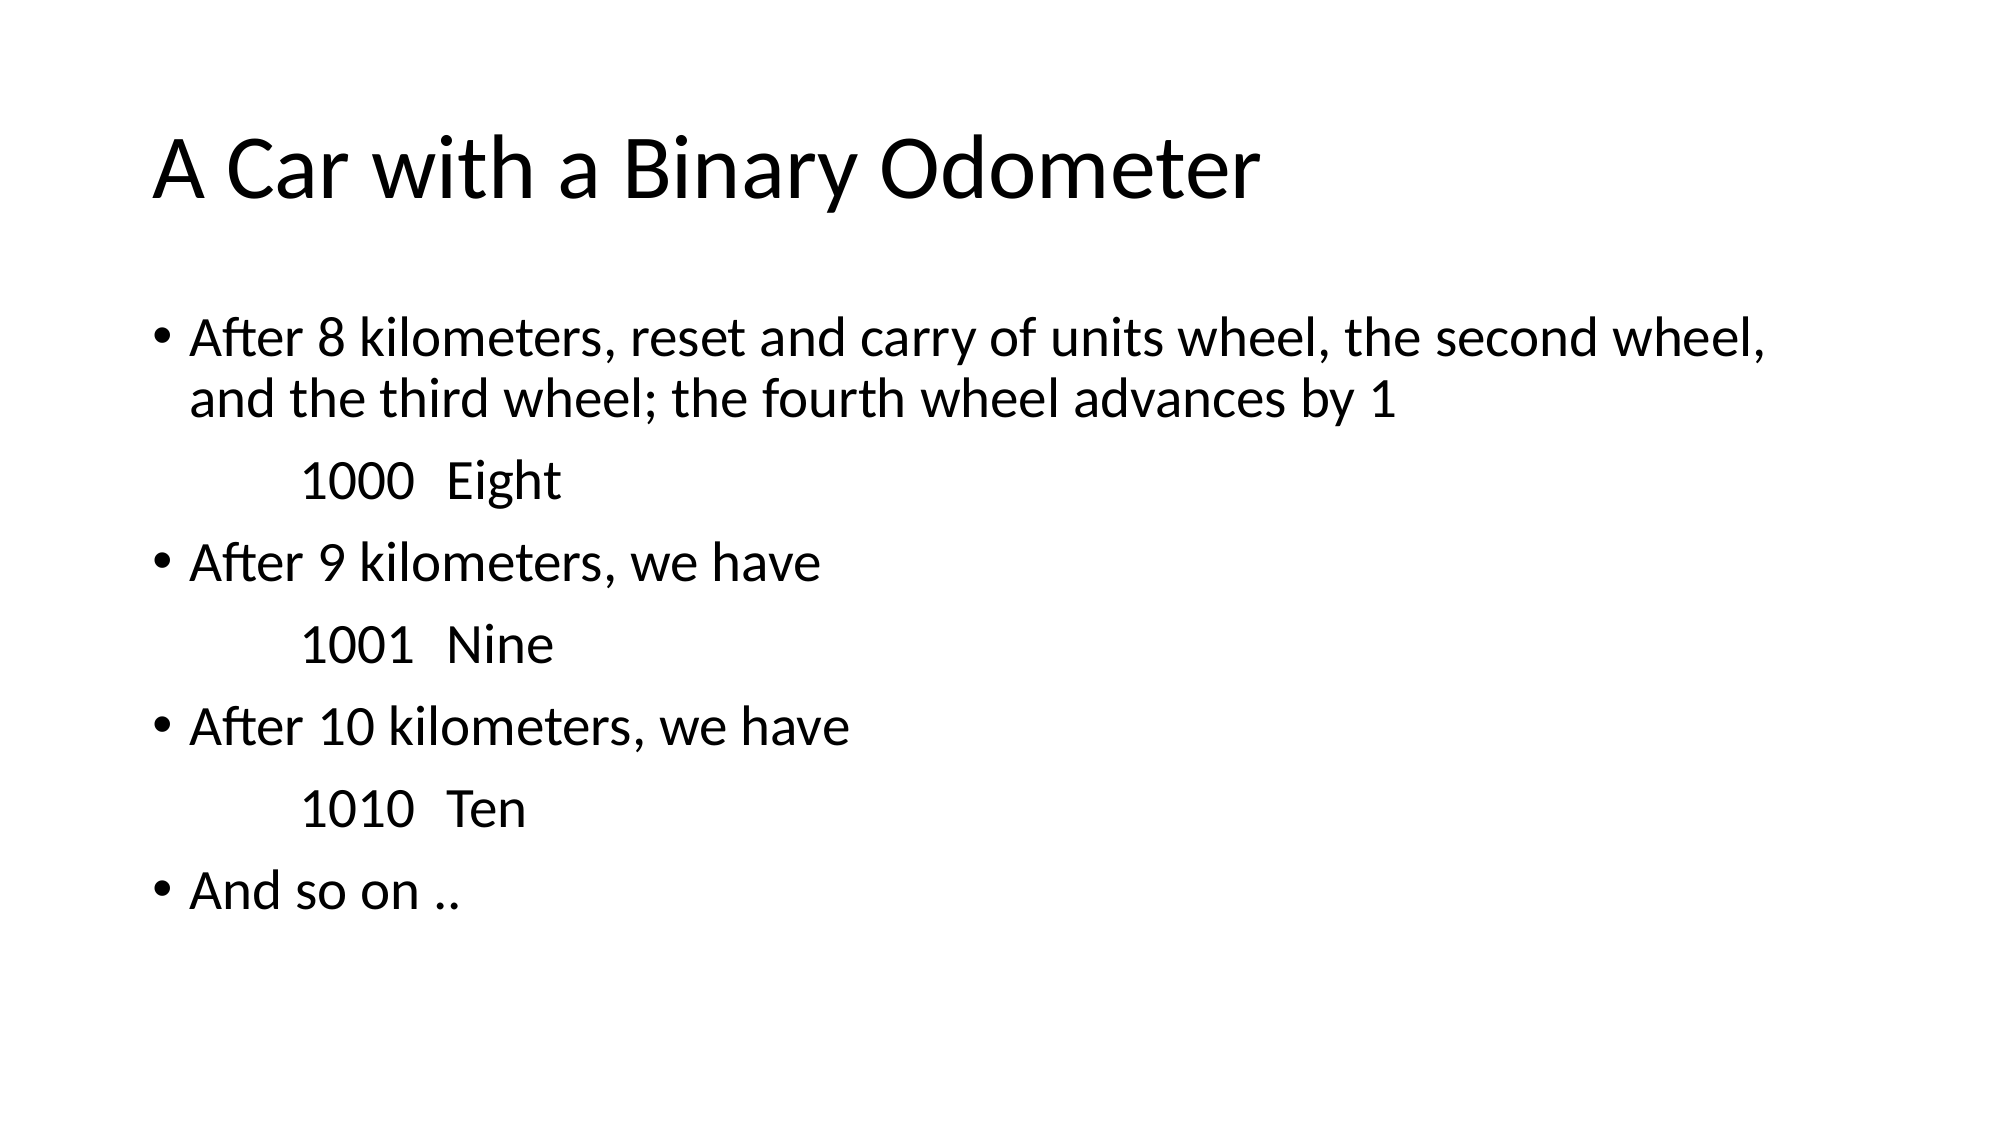

# A Car with a Binary Odometer
After 8 kilometers, reset and carry of units wheel, the second wheel, and the third wheel; the fourth wheel advances by 1
	1000			Eight
After 9 kilometers, we have
	1001			Nine
After 10 kilometers, we have
	1010			Ten
And so on ..